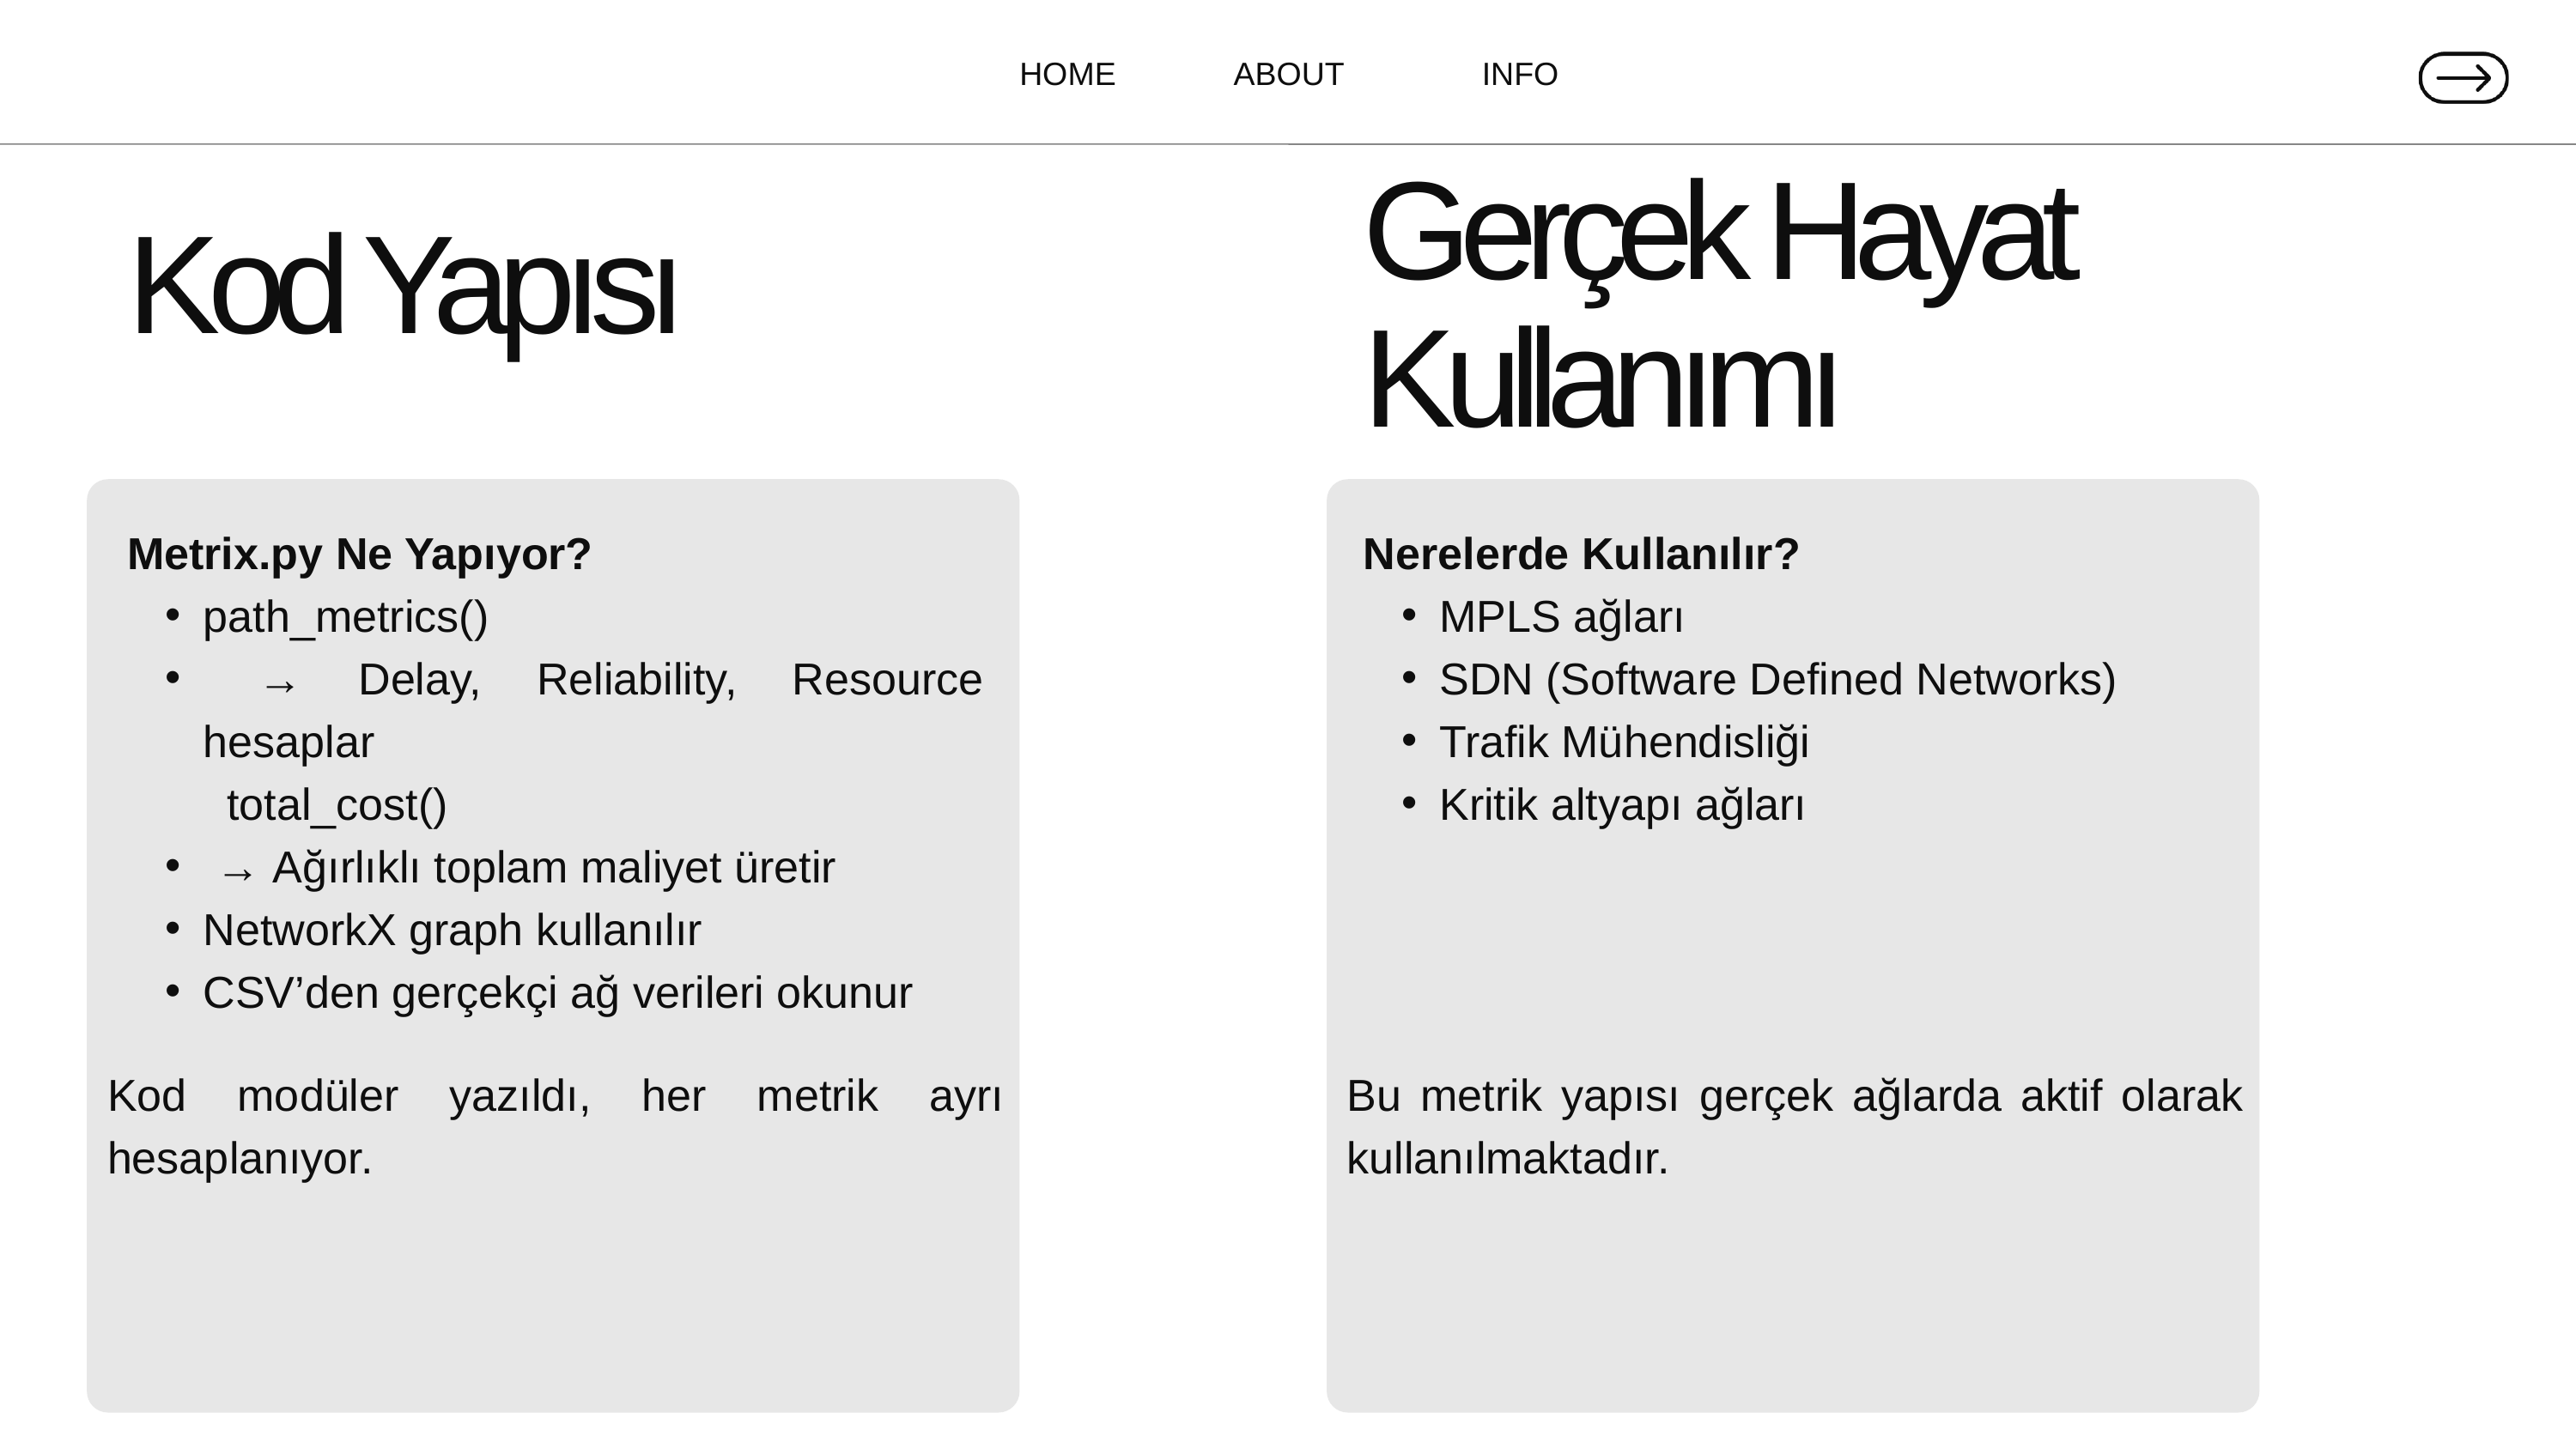

HOME
ABOUT
INFO

Gerçek Hayat Kullanımı

Kod Yapısı

Metrix.py Ne Yapıyor?
path_metrics()
 → Delay, Reliability, Resource hesaplar
        total_cost()
 → Ağırlıklı toplam maliyet üretir
NetworkX graph kullanılır
CSV’den gerçekçi ağ verileri okunur

Nerelerde Kullanılır?
MPLS ağları
SDN (Software Defined Networks)
Trafik Mühendisliği
Kritik altyapı ağları

Kod modüler yazıldı, her metrik ayrı hesaplanıyor.

Bu metrik yapısı gerçek ağlarda aktif olarak kullanılmaktadır.